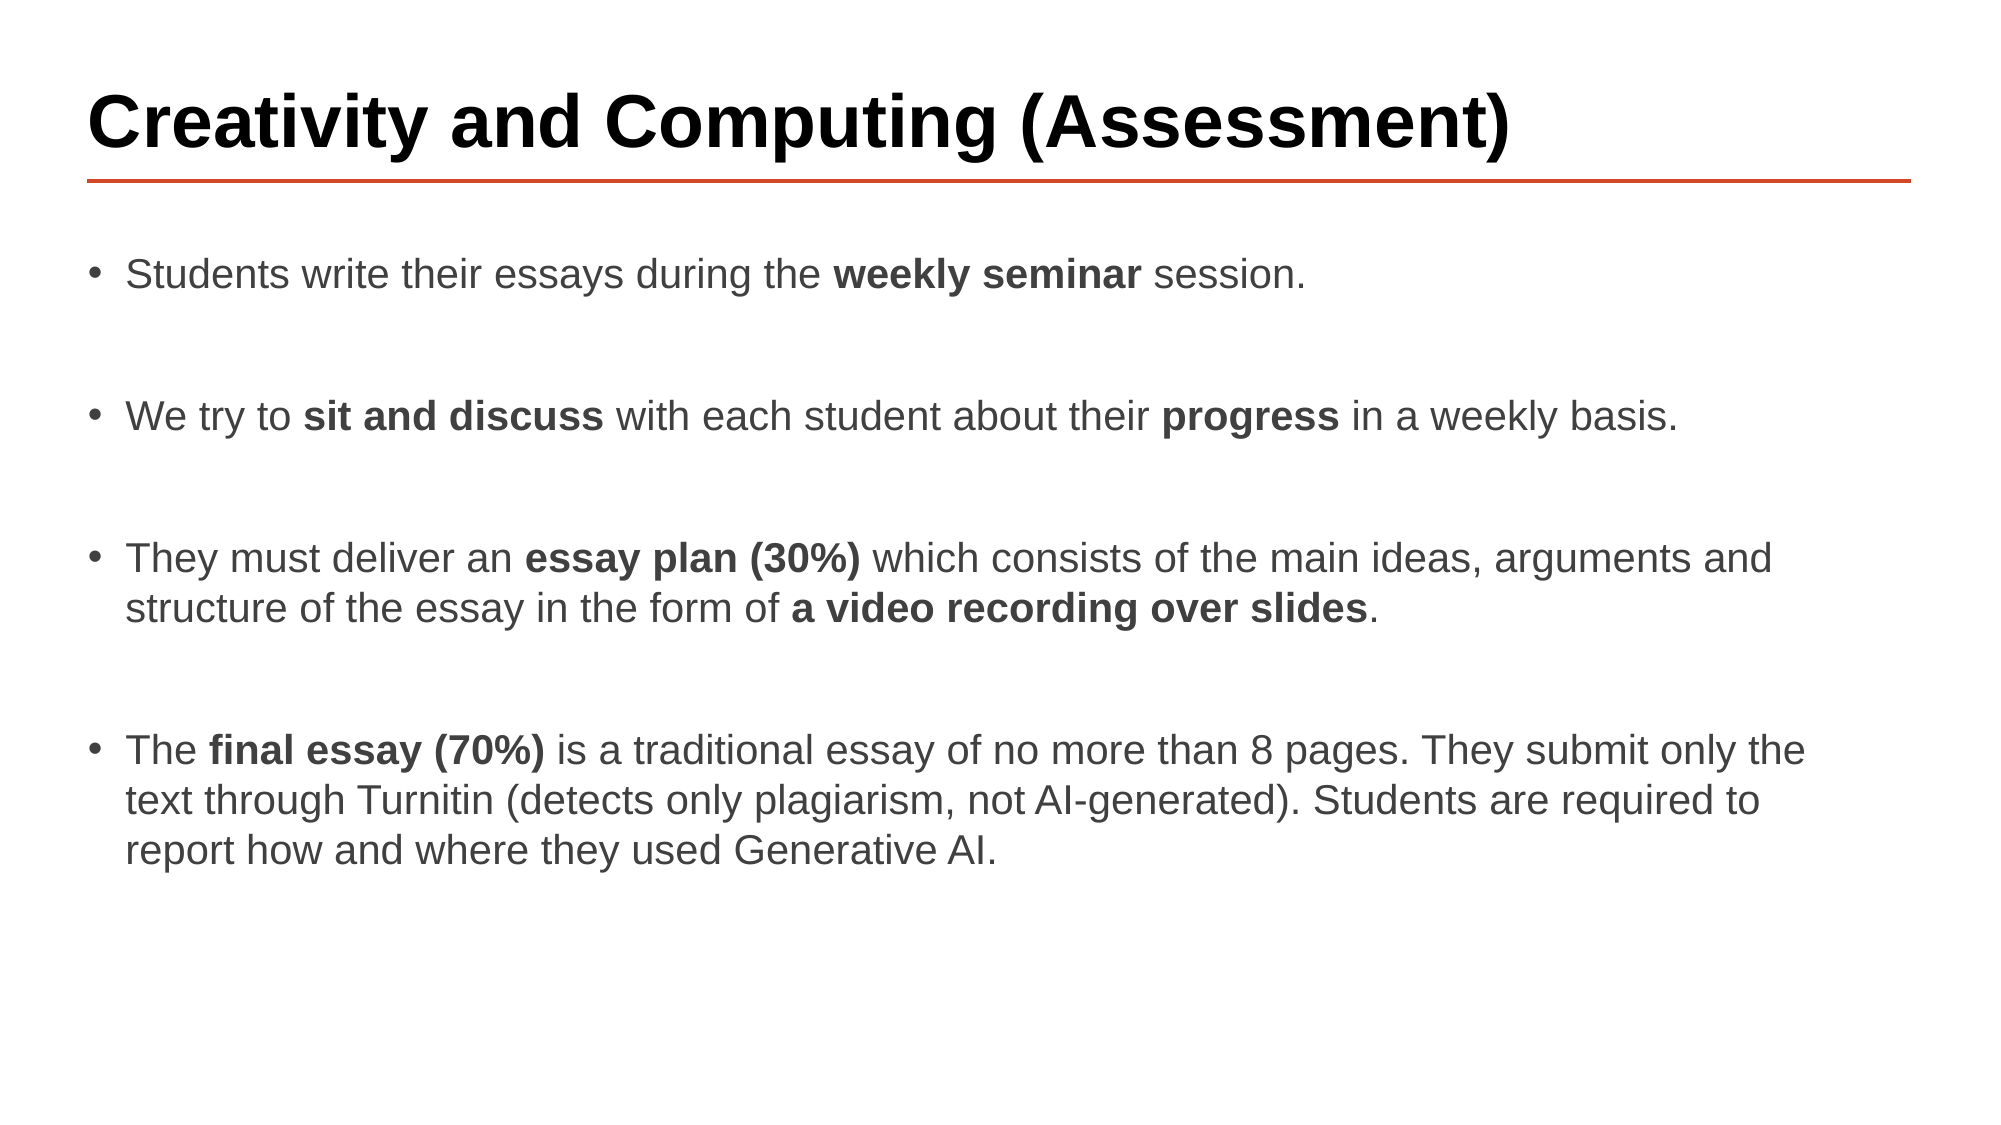

# Creativity and Computing (Assessment)
Students write their essays during the weekly seminar session.

We try to sit and discuss with each student about their progress in a weekly basis.

They must deliver an essay plan (30%) which consists of the main ideas, arguments and structure of the essay in the form of a video recording over slides.

The final essay (70%) is a traditional essay of no more than 8 pages. They submit only the text through Turnitin (detects only plagiarism, not AI-generated). Students are required to report how and where they used Generative AI.